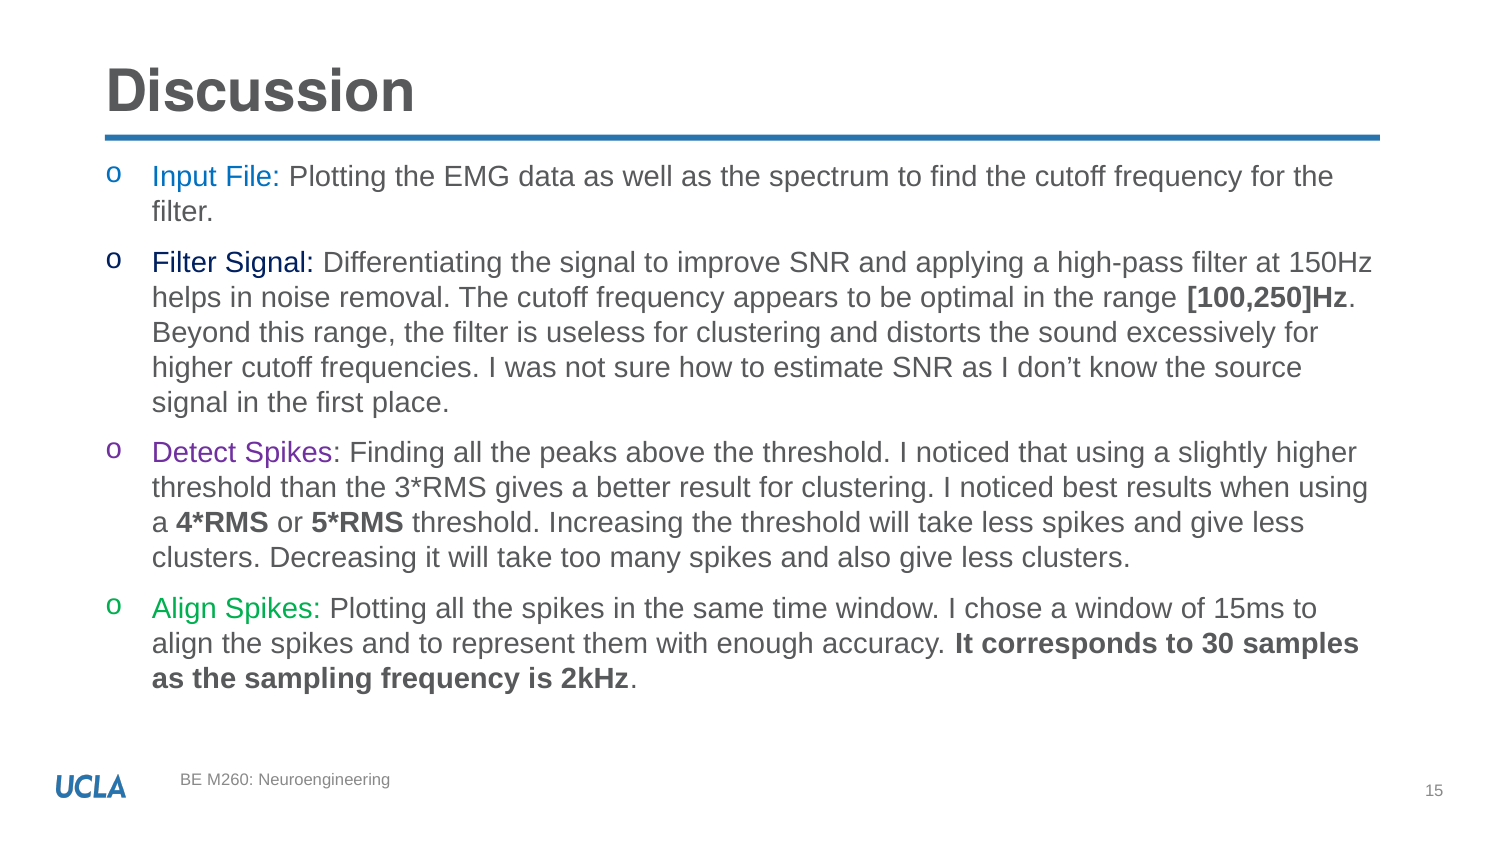

# Discussion
Input File: Plotting the EMG data as well as the spectrum to find the cutoff frequency for the filter.
Filter Signal: Differentiating the signal to improve SNR and applying a high-pass filter at 150Hz helps in noise removal. The cutoff frequency appears to be optimal in the range [100,250]Hz. Beyond this range, the filter is useless for clustering and distorts the sound excessively for higher cutoff frequencies. I was not sure how to estimate SNR as I don’t know the source signal in the first place.
Detect Spikes: Finding all the peaks above the threshold. I noticed that using a slightly higher threshold than the 3*RMS gives a better result for clustering. I noticed best results when using a 4*RMS or 5*RMS threshold. Increasing the threshold will take less spikes and give less clusters. Decreasing it will take too many spikes and also give less clusters.
Align Spikes: Plotting all the spikes in the same time window. I chose a window of 15ms to align the spikes and to represent them with enough accuracy. It corresponds to 30 samples as the sampling frequency is 2kHz.
15